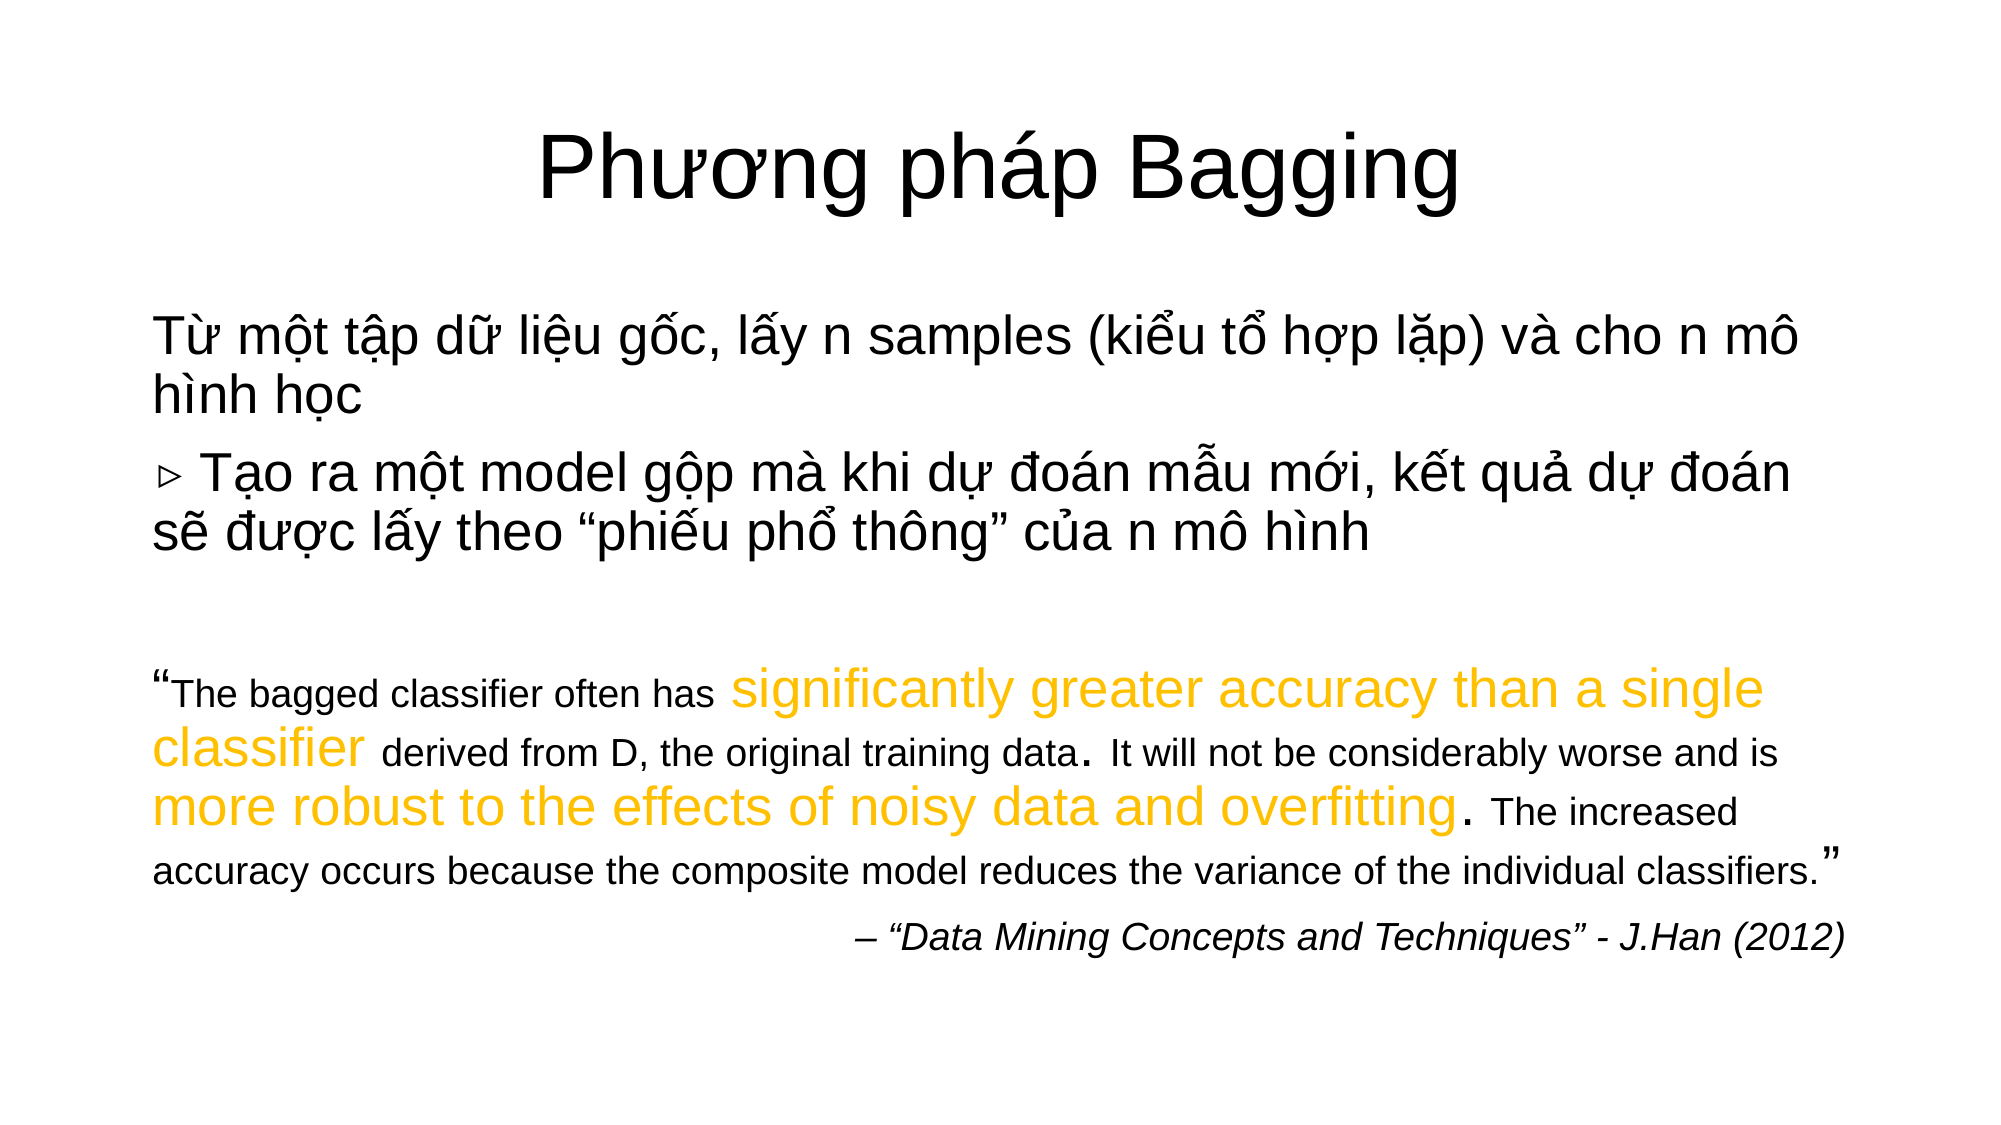

# Phương pháp Bagging
Từ một tập dữ liệu gốc, lấy n samples (kiểu tổ hợp lặp) và cho n mô hình học
▷ Tạo ra một model gộp mà khi dự đoán mẫu mới, kết quả dự đoán sẽ được lấy theo “phiếu phổ thông” của n mô hình

“The bagged classifier often has significantly greater accuracy than a single classifier derived from D, the original training data. It will not be considerably worse and is more robust to the effects of noisy data and overfitting. The increased accuracy occurs because the composite model reduces the variance of the individual classifiers.”
– “Data Mining Concepts and Techniques” - J.Han (2012)